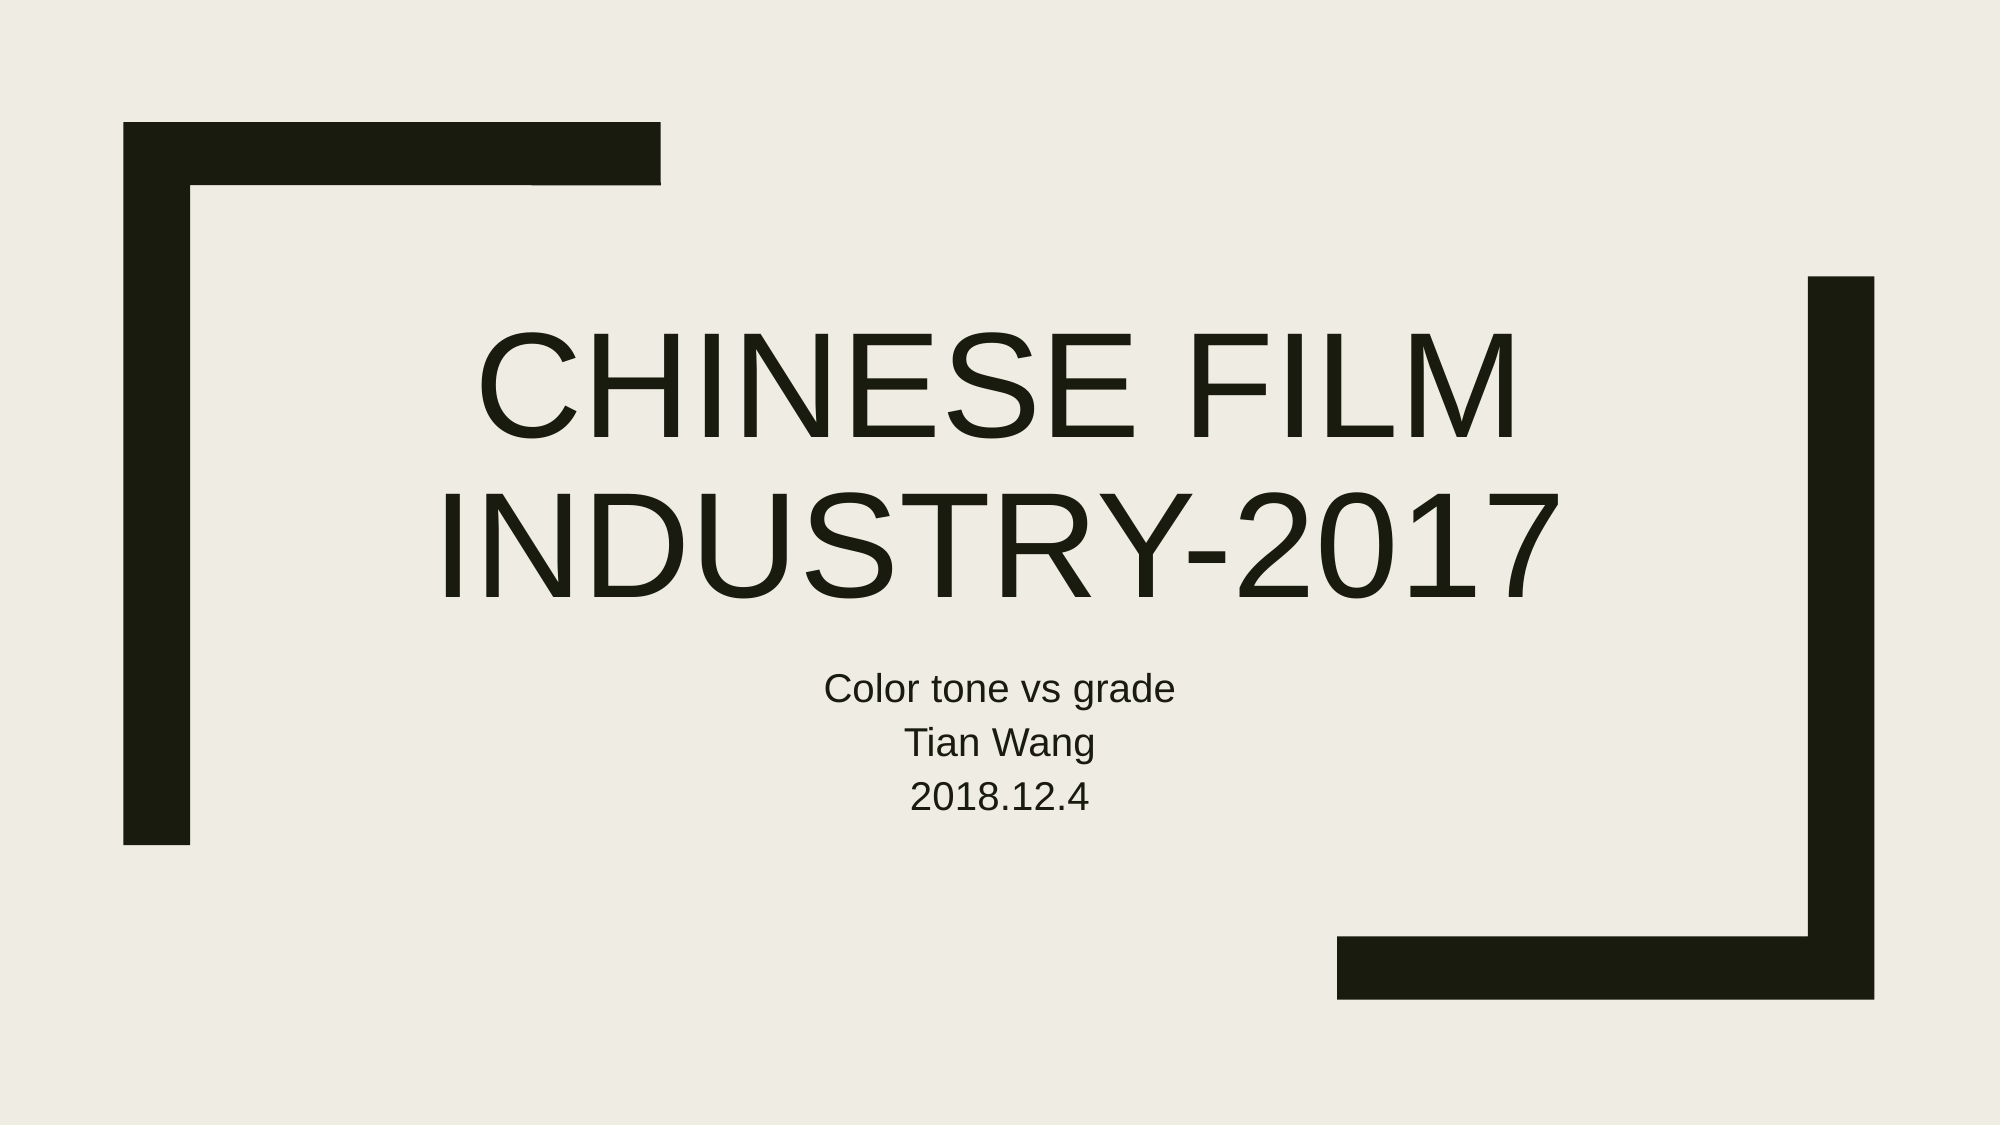

# Chinese film industry-2017
Color tone vs grade
Tian Wang
2018.12.4